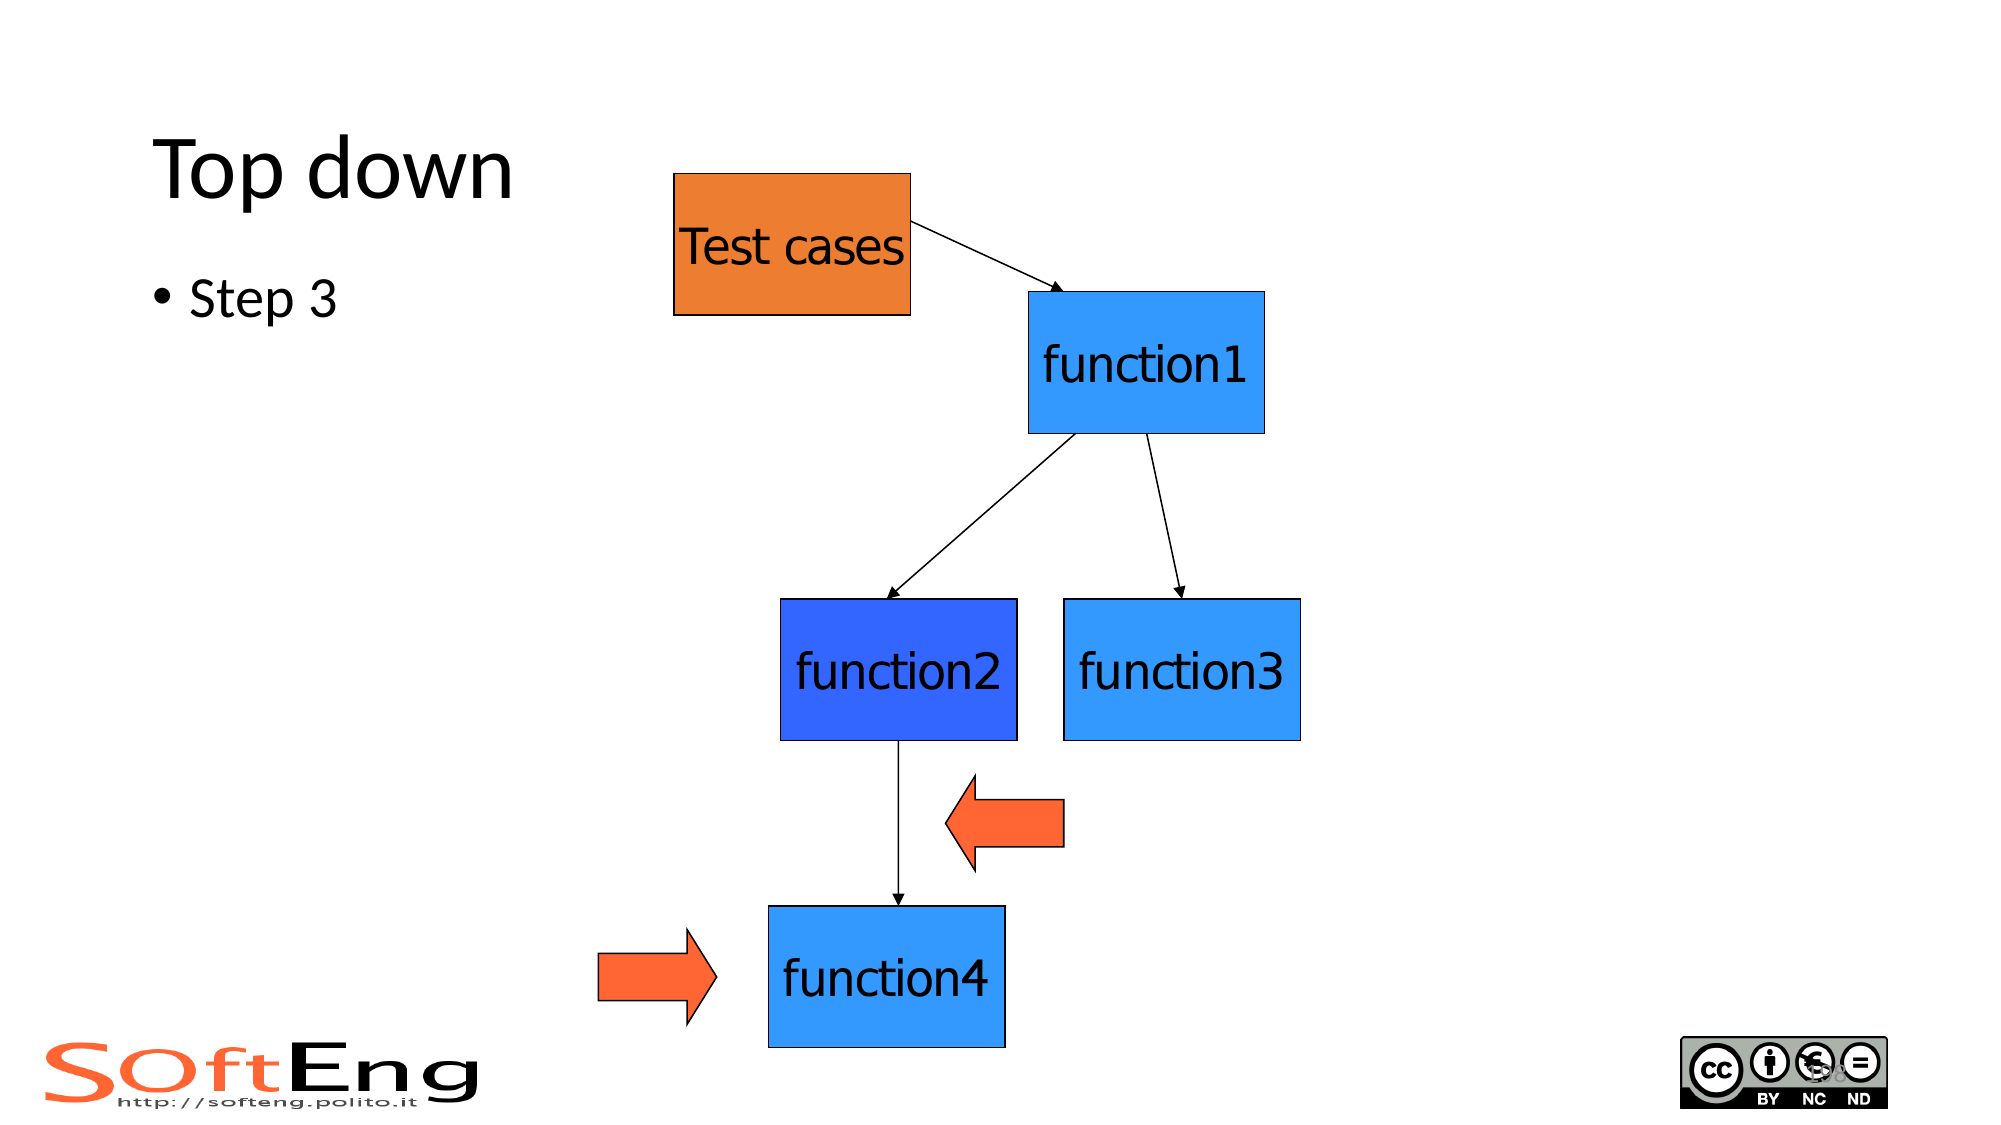

# Top down
Test cases

Step 3
function1

function2
function3

function4

198